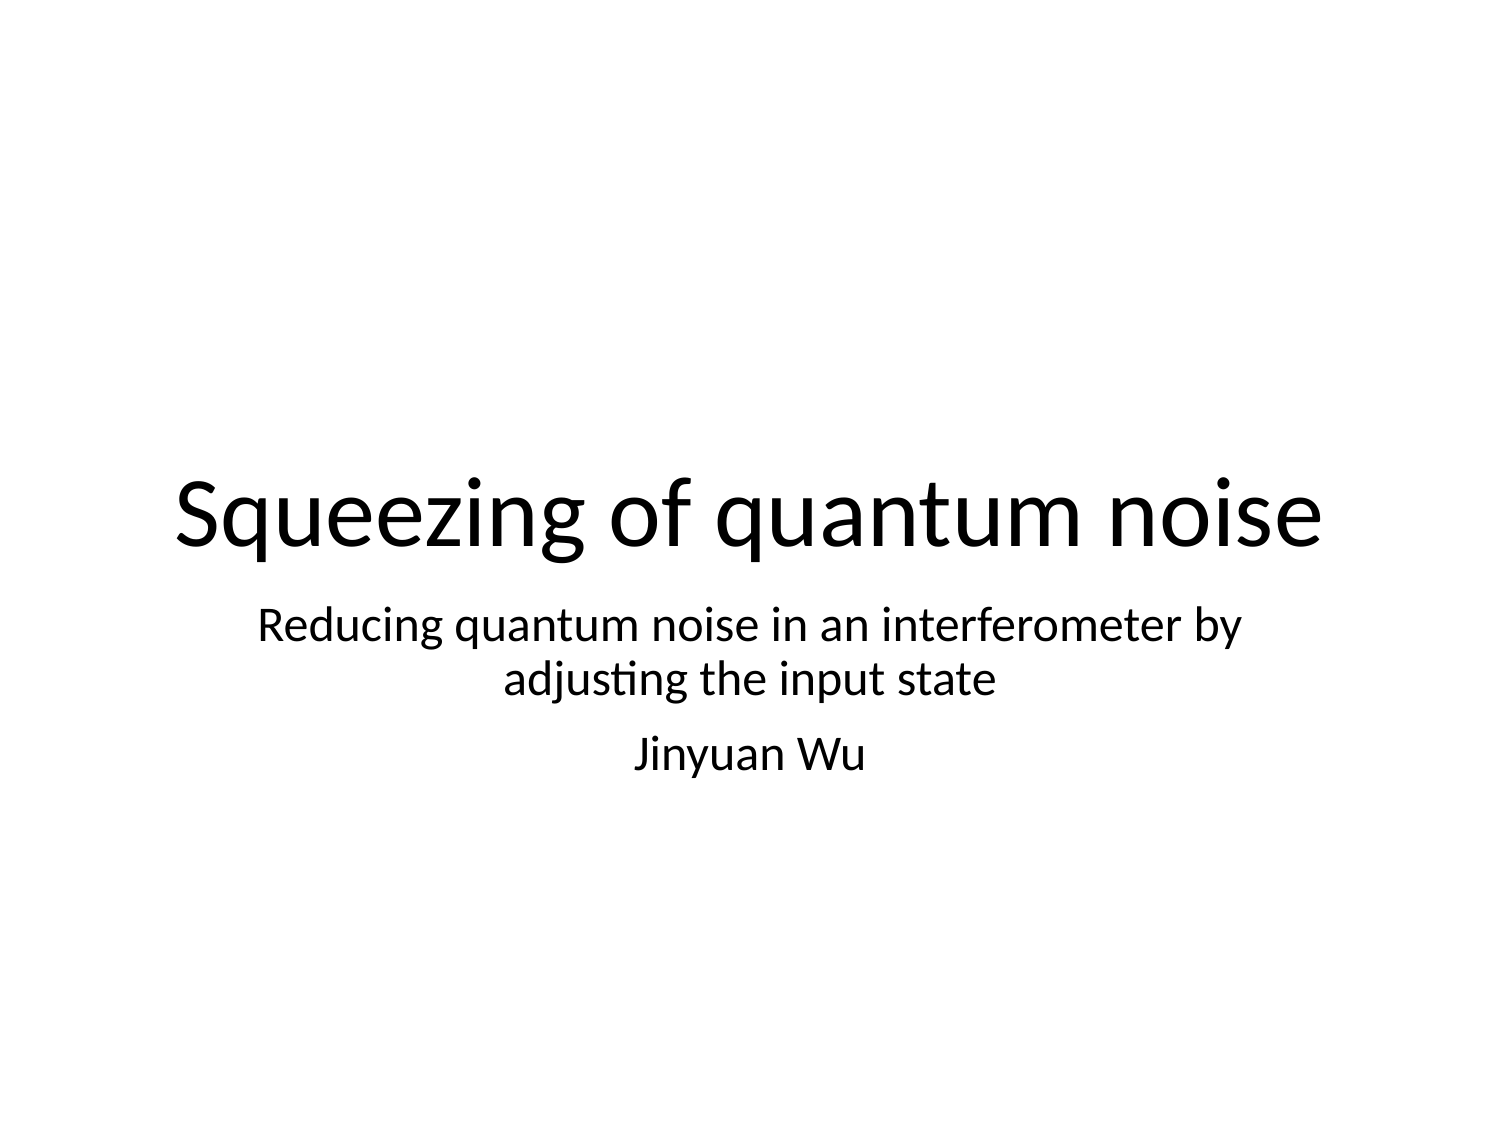

# Squeezing of quantum noise
Reducing quantum noise in an interferometer by adjusting the input state
Jinyuan Wu